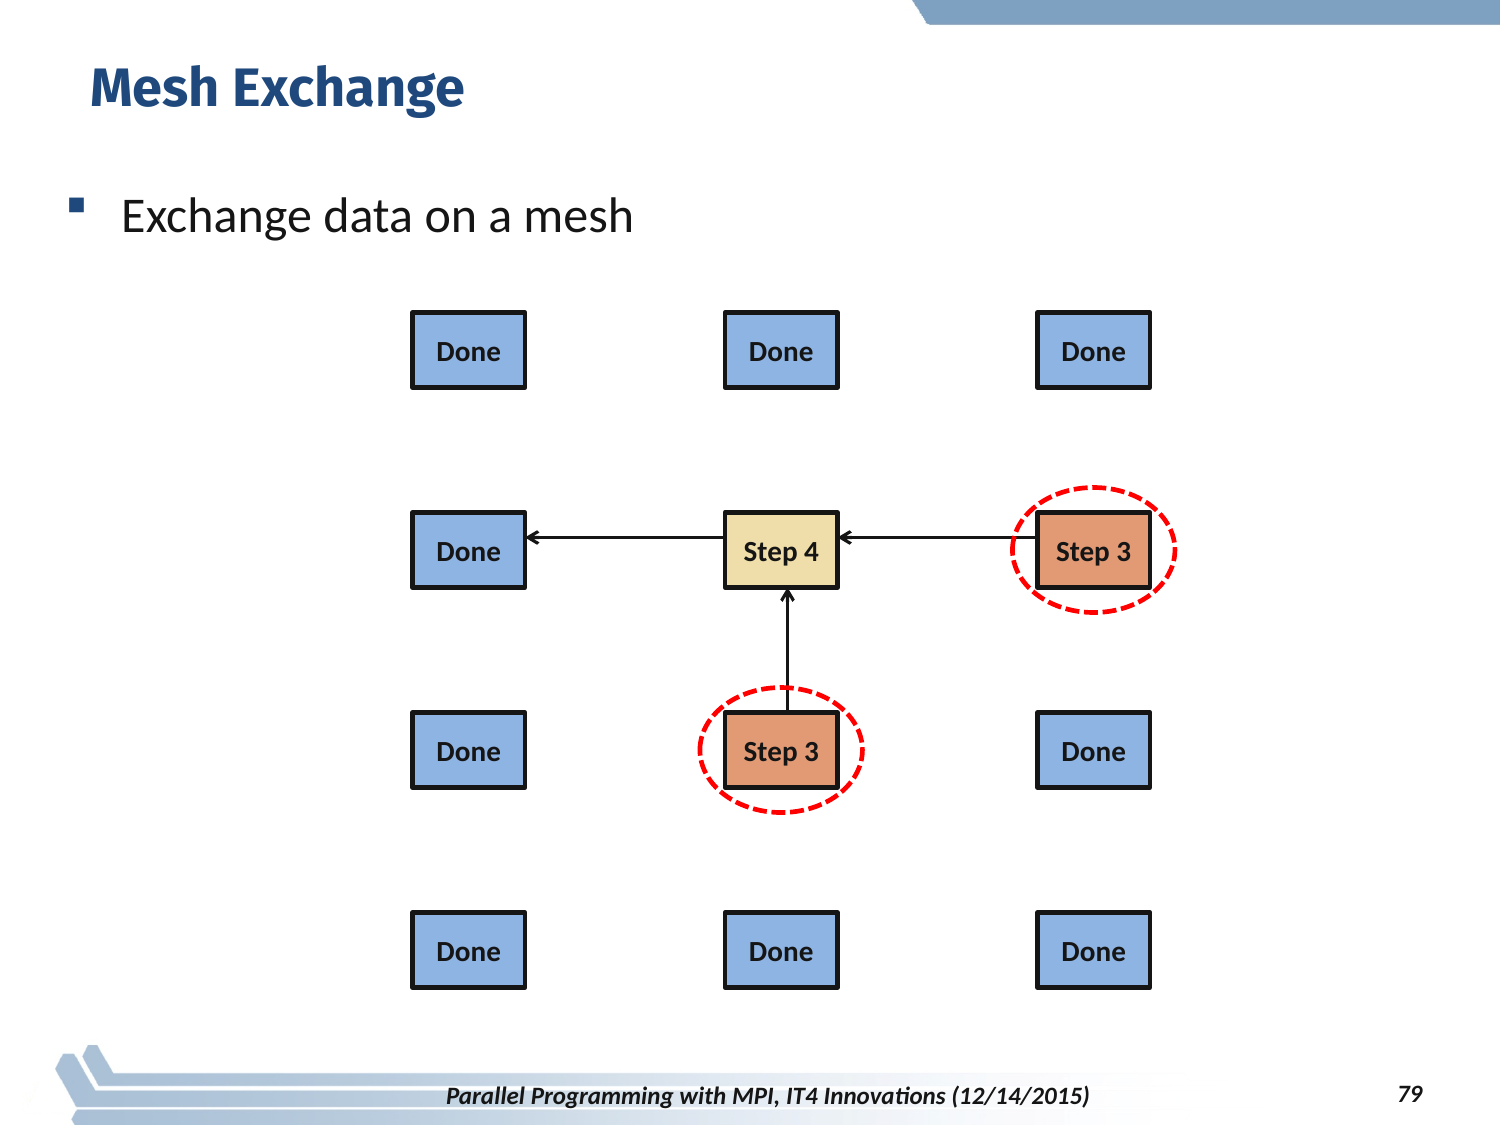

# Mesh Exchange
Exchange data on a mesh
Done
Done
Done

Done
Step 4
Step 3

Done
Step 3
Done
Done
Done
Done
79
Parallel Programming with MPI, IT4 Innovations (12/14/2015)